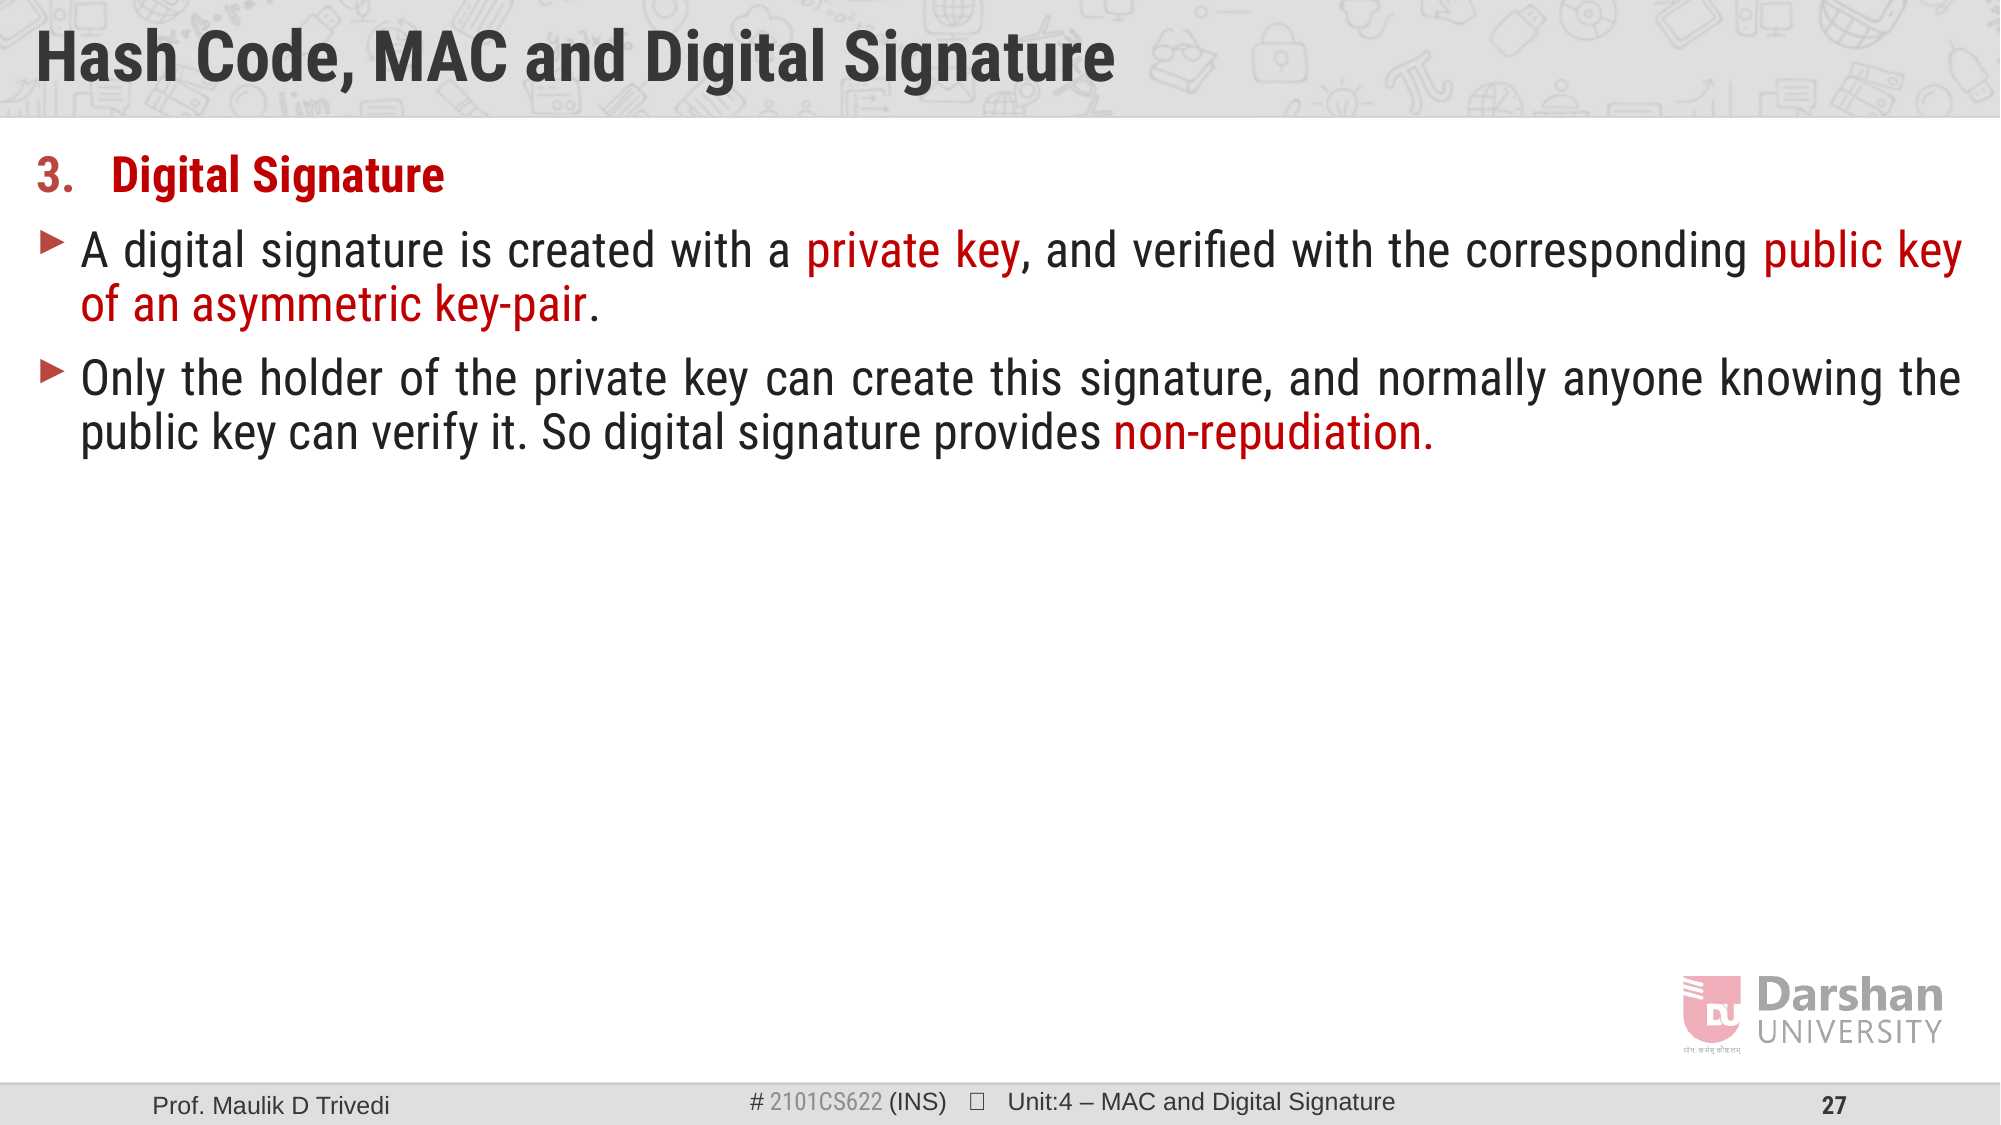

# Hash Code, MAC and Digital Signature
Digital Signature
A digital signature is created with a private key, and verified with the corresponding public key of an asymmetric key-pair.
Only the holder of the private key can create this signature, and normally anyone knowing the public key can verify it. So digital signature provides non-repudiation.